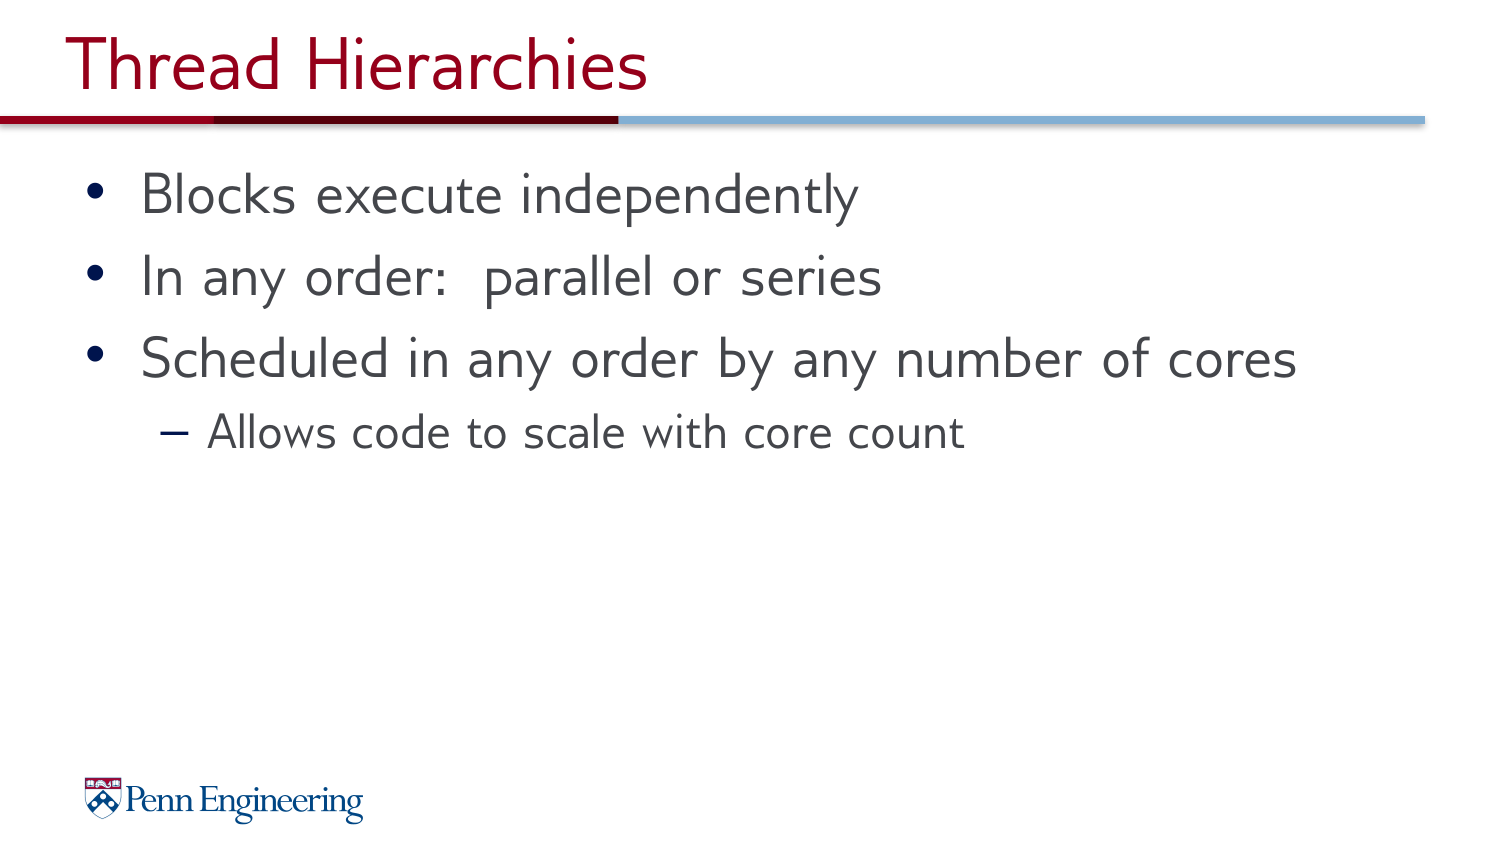

# Thread Hierarchies
Blocks execute independently
In any order:  parallel or series
Scheduled in any order by any number of cores
Allows code to scale with core count